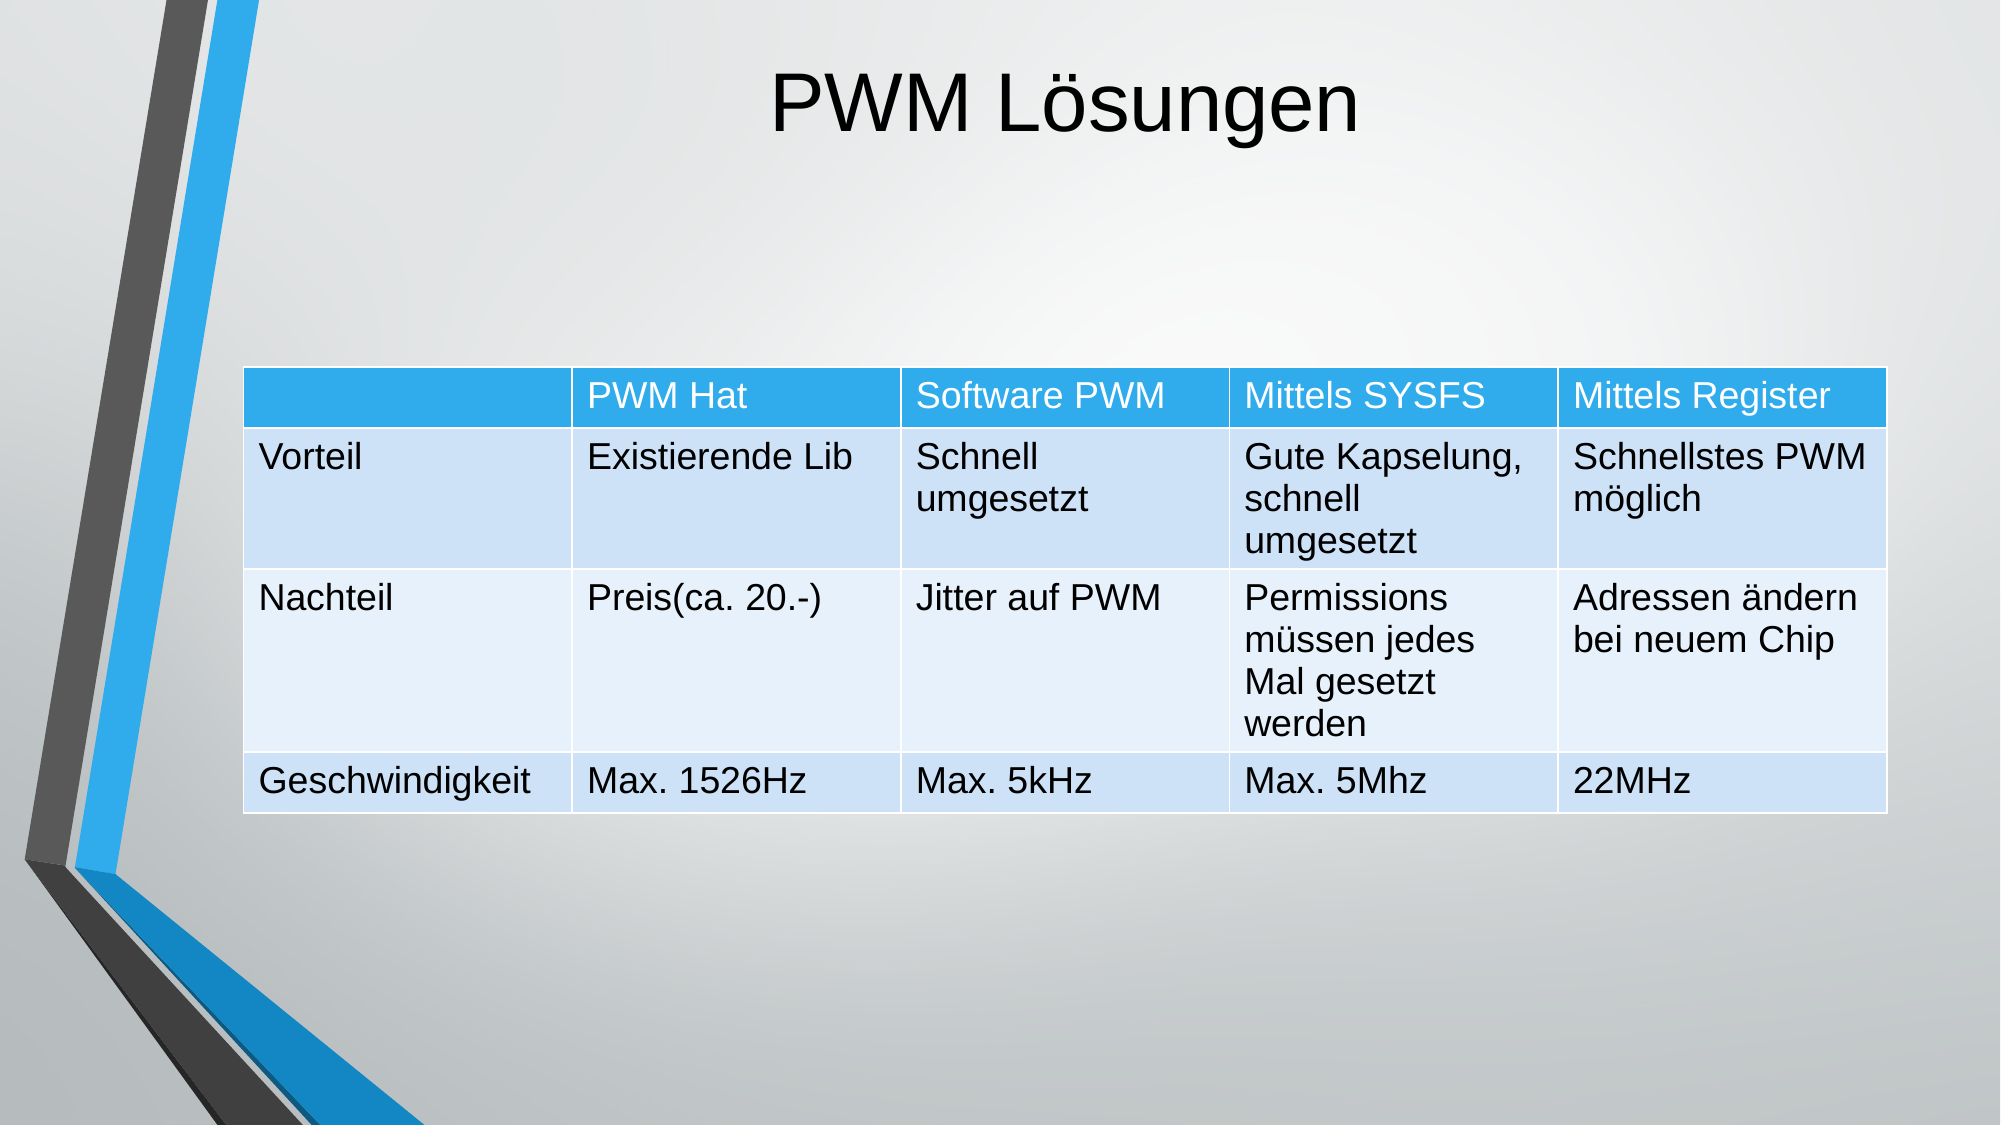

# PWM Lösungen
|  | PWM Hat | Software PWM | Mittels SYSFS | Mittels Register |
| --- | --- | --- | --- | --- |
| Vorteil | Existierende Lib | Schnell umgesetzt | Gute Kapselung, schnell umgesetzt | Schnellstes PWM möglich |
| Nachteil | Preis(ca. 20.-) | Jitter auf PWM | Permissions müssen jedes Mal gesetzt werden | Adressen ändern bei neuem Chip |
| Geschwindigkeit | Max. 1526Hz | Max. 5kHz | Max. 5Mhz | 22MHz |